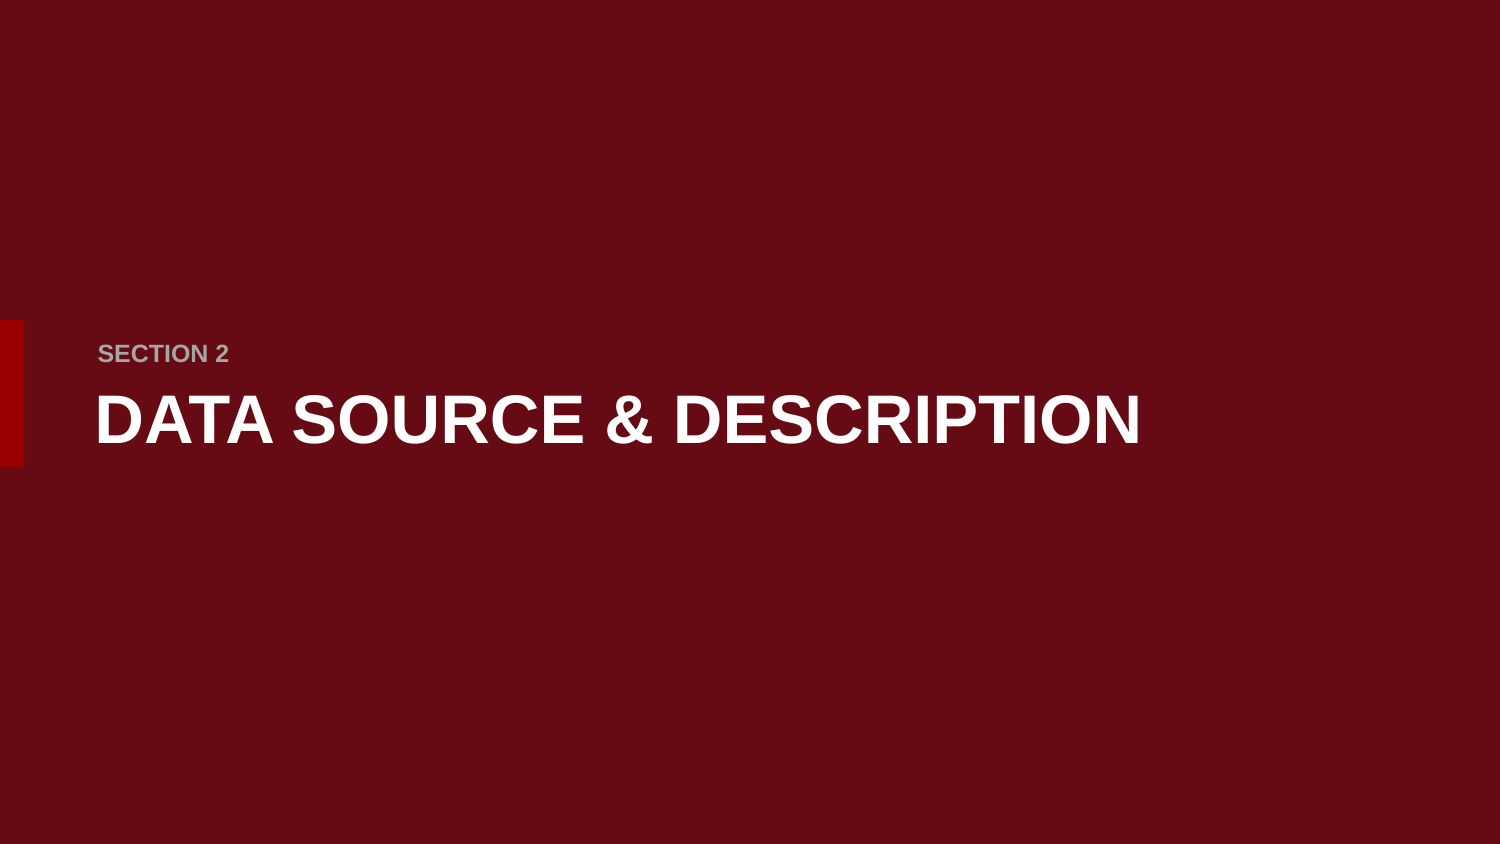

SECTION 2
# DATA SOURCE & DESCRIPTION